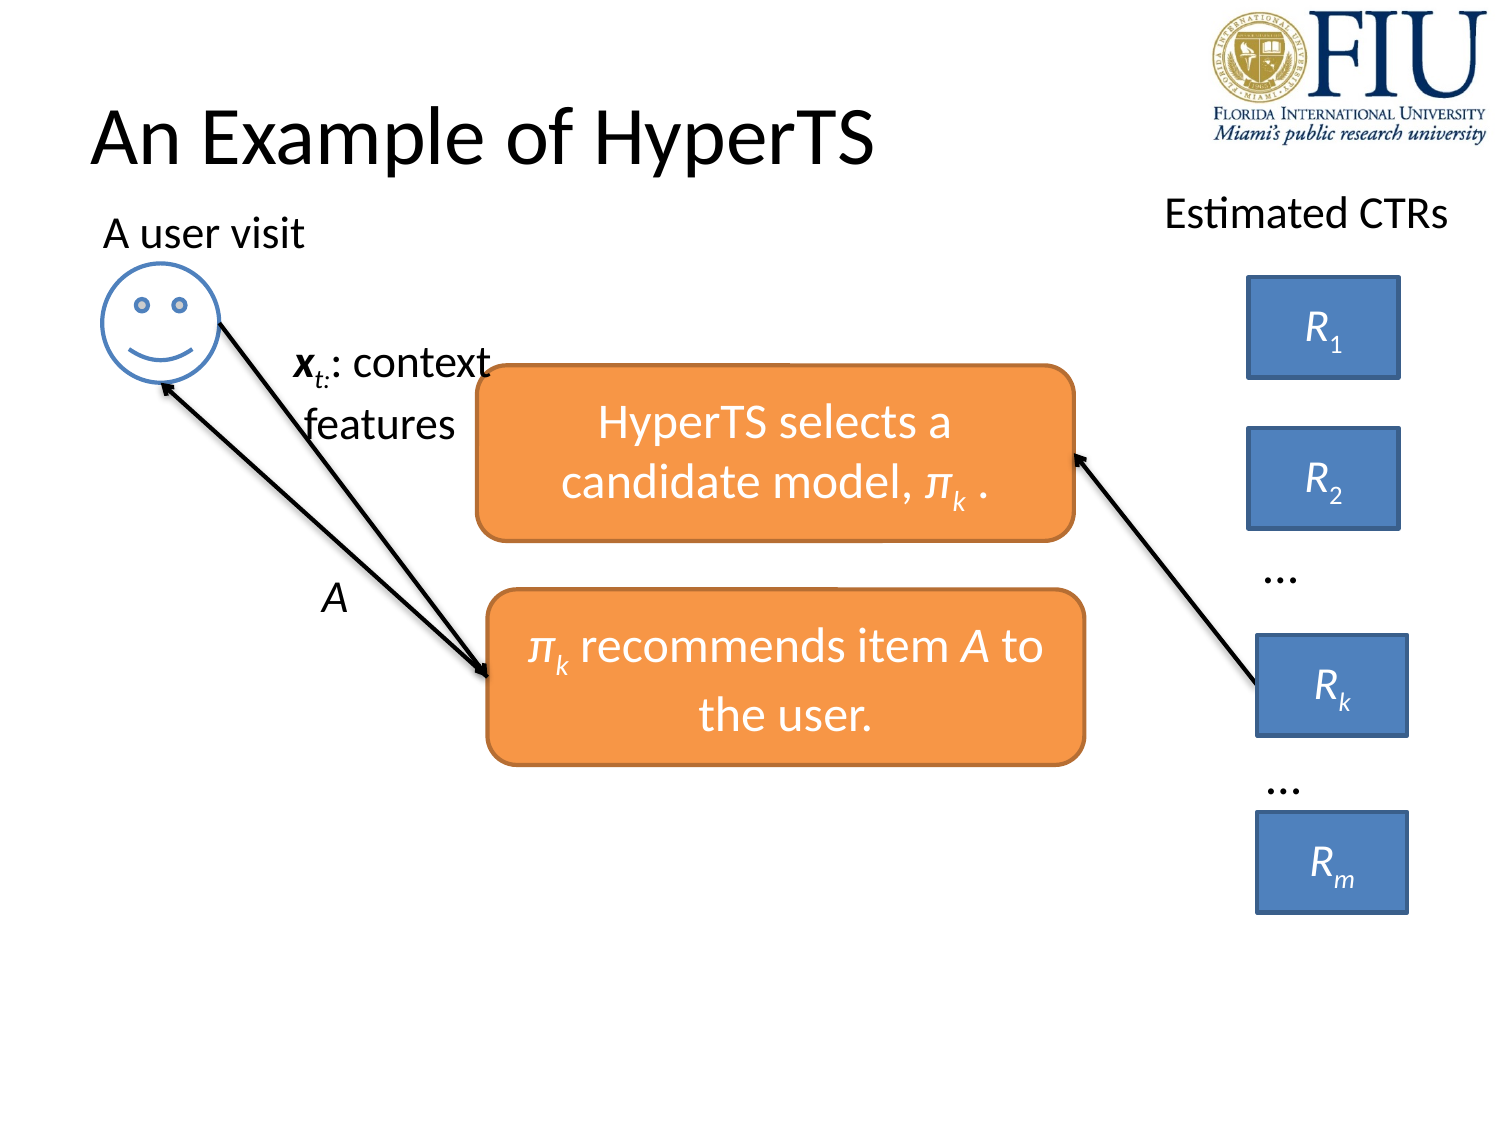

# An Example of HyperTS
Estimated CTRs
A user visit

R1
R2
…
Rk
…
Rm
xt:: context
 features
HyperTS selects a candidate model, πk .
A
πk recommends item A to the user.